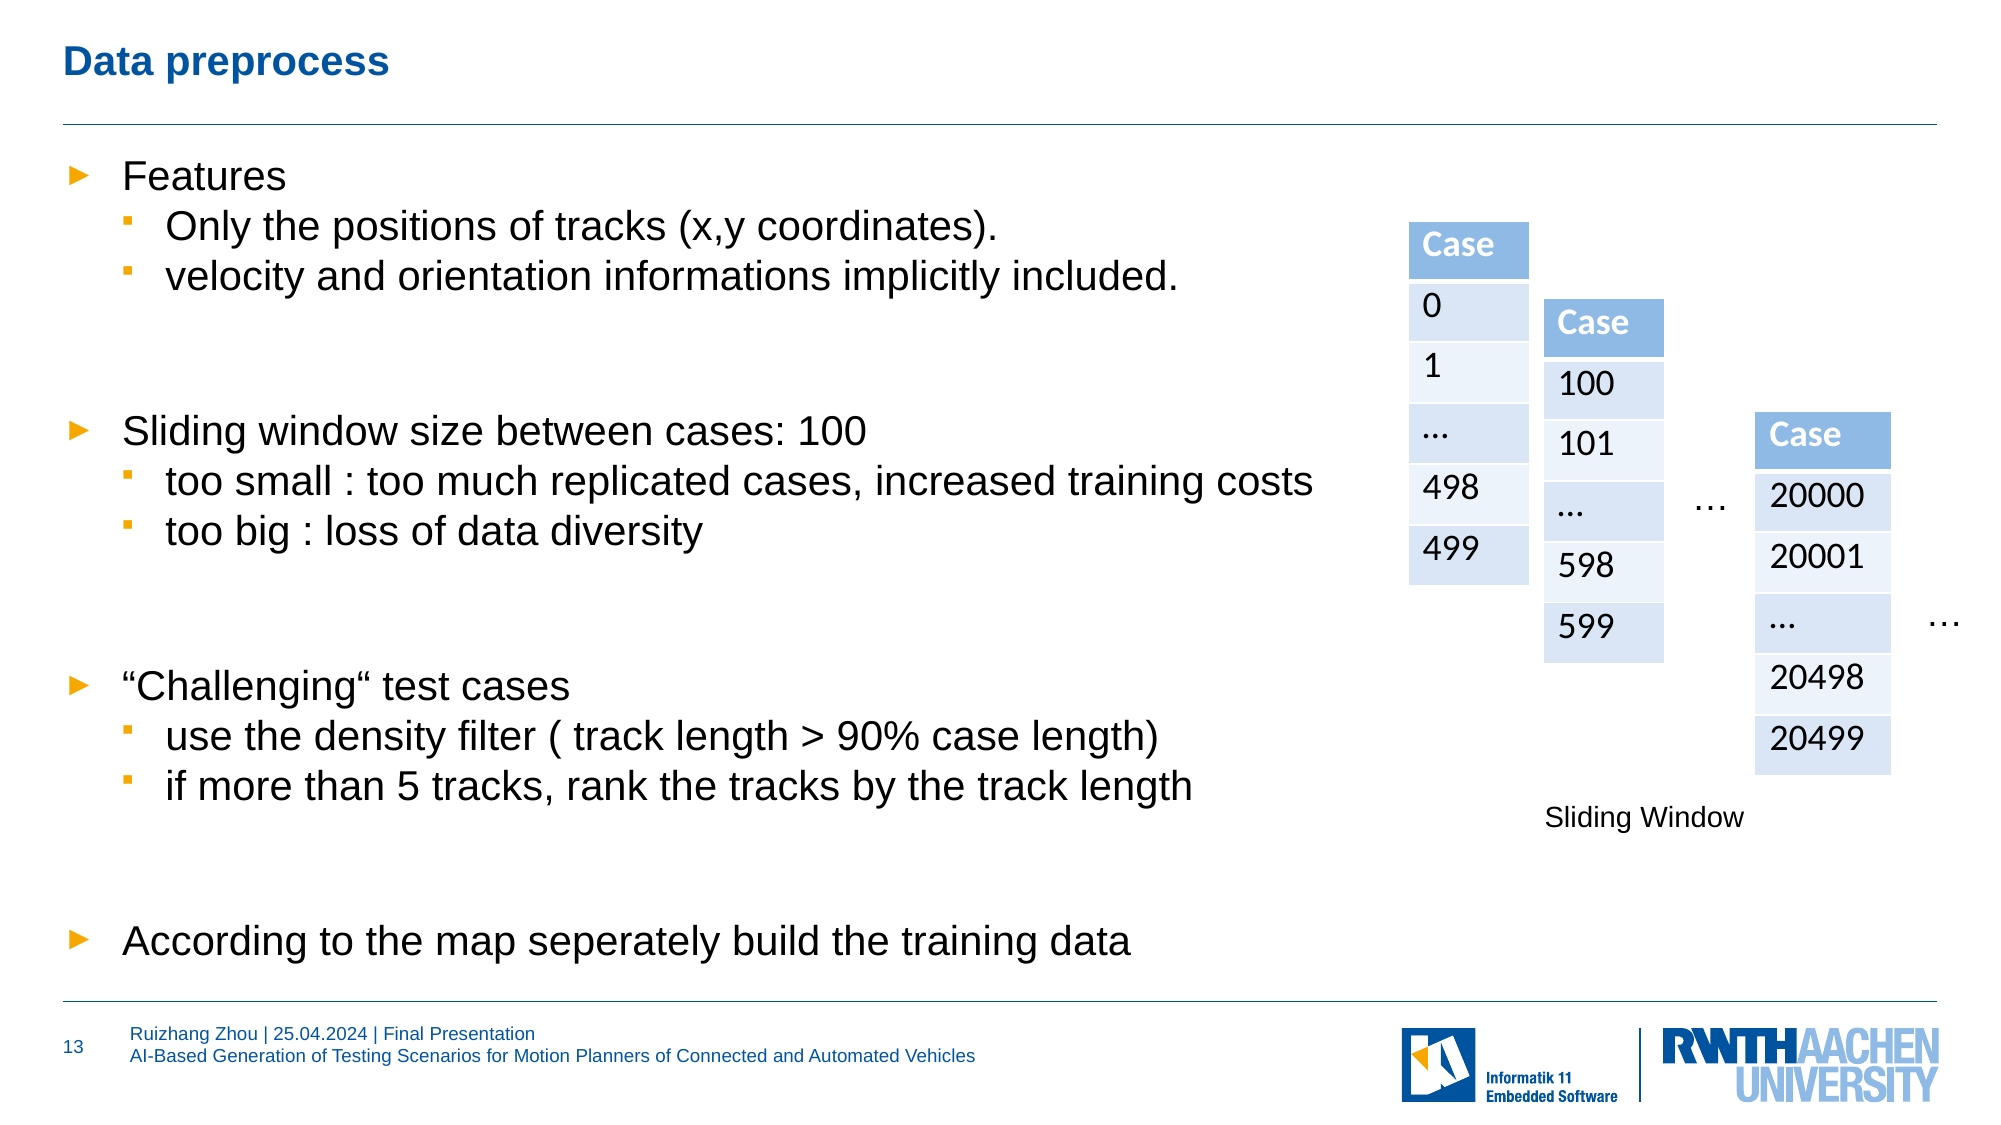

# Data preprocess
Features
Only the positions of tracks (x,y coordinates).
velocity and orientation informations implicitly included.

Sliding window size between cases: 100
too small : too much replicated cases, increased training costs
too big : loss of data diversity

“Challenging“ test cases
use the density filter ( track length > 90% case length)
if more than 5 tracks, rank the tracks by the track length

According to the map seperately build the training data
| Case |
| --- |
| 0 |
| 1 |
| … |
| 498 |
| 499 |
| Case |
| --- |
| 100 |
| 101 |
| … |
| 598 |
| 599 |
| Case |
| --- |
| 20000 |
| 20001 |
| … |
| 20498 |
| 20499 |
…
…
Sliding Window
13